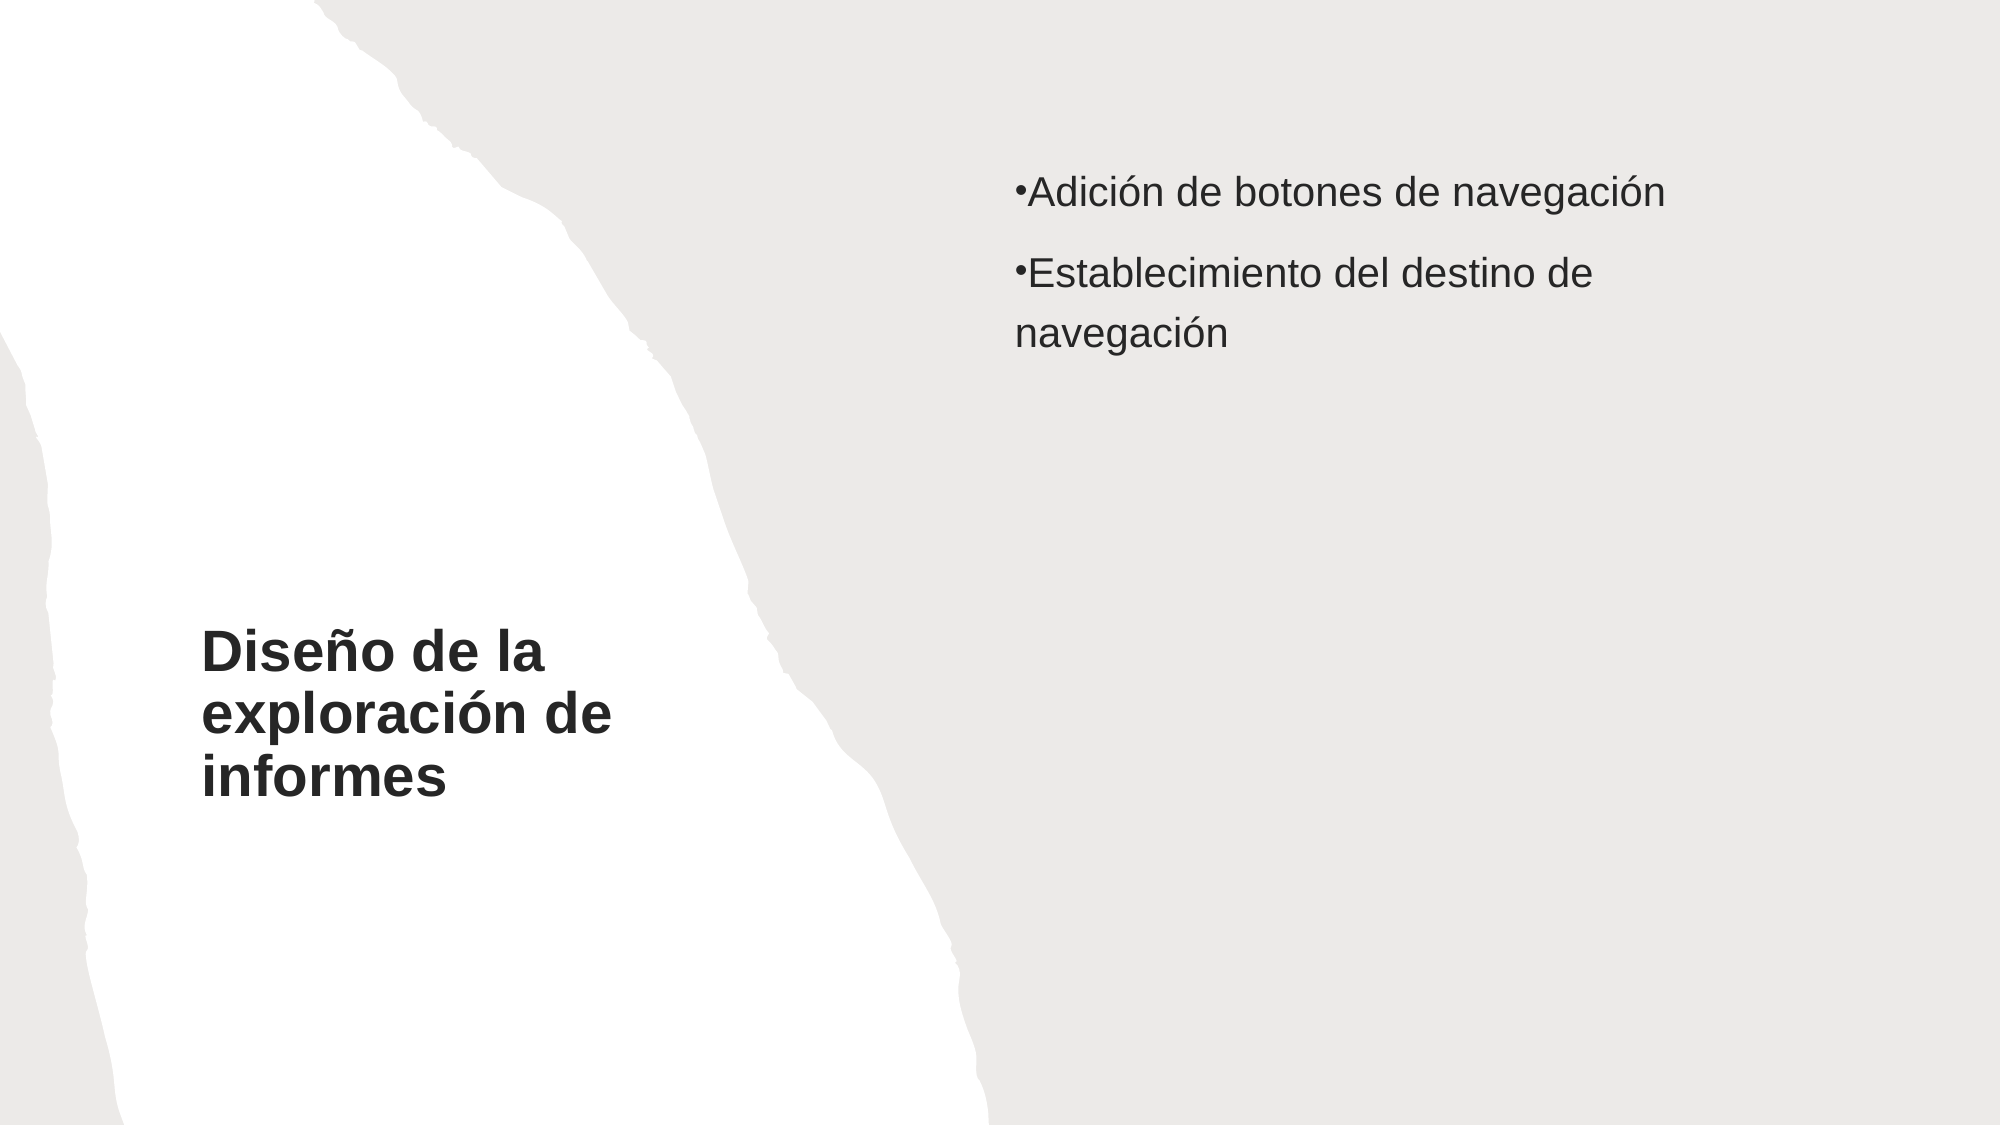

Adición de botones de navegación
Establecimiento del destino de navegación

# Diseño de la exploración de informes